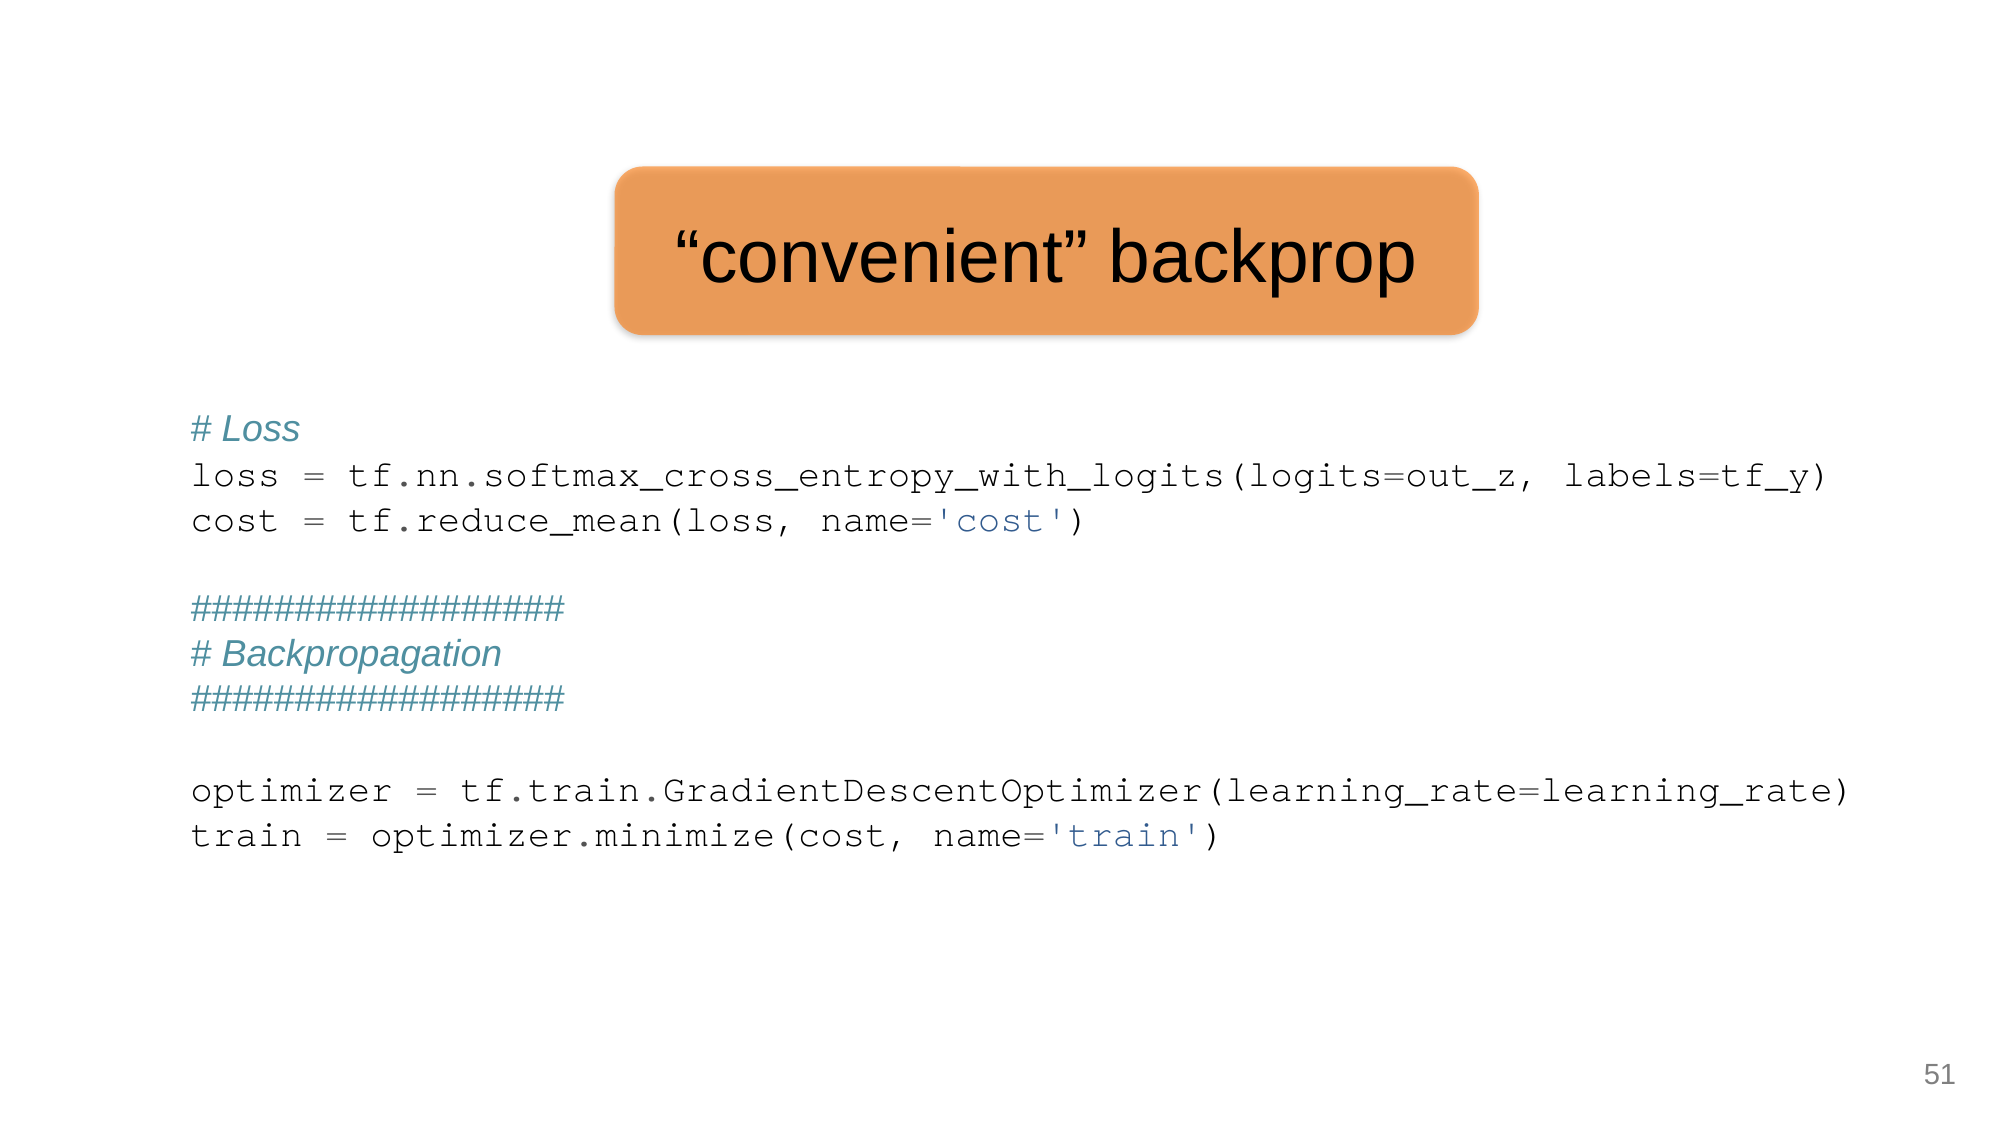

“convenient” backprop
    # Loss
    loss = tf.nn.softmax_cross_entropy_with_logits(logits=out_z, labels=tf_y)
    cost = tf.reduce_mean(loss, name='cost')

    ##################
    # Backpropagation
    ##################

    optimizer = tf.train.GradientDescentOptimizer(learning_rate=learning_rate)
    train = optimizer.minimize(cost, name='train')
51